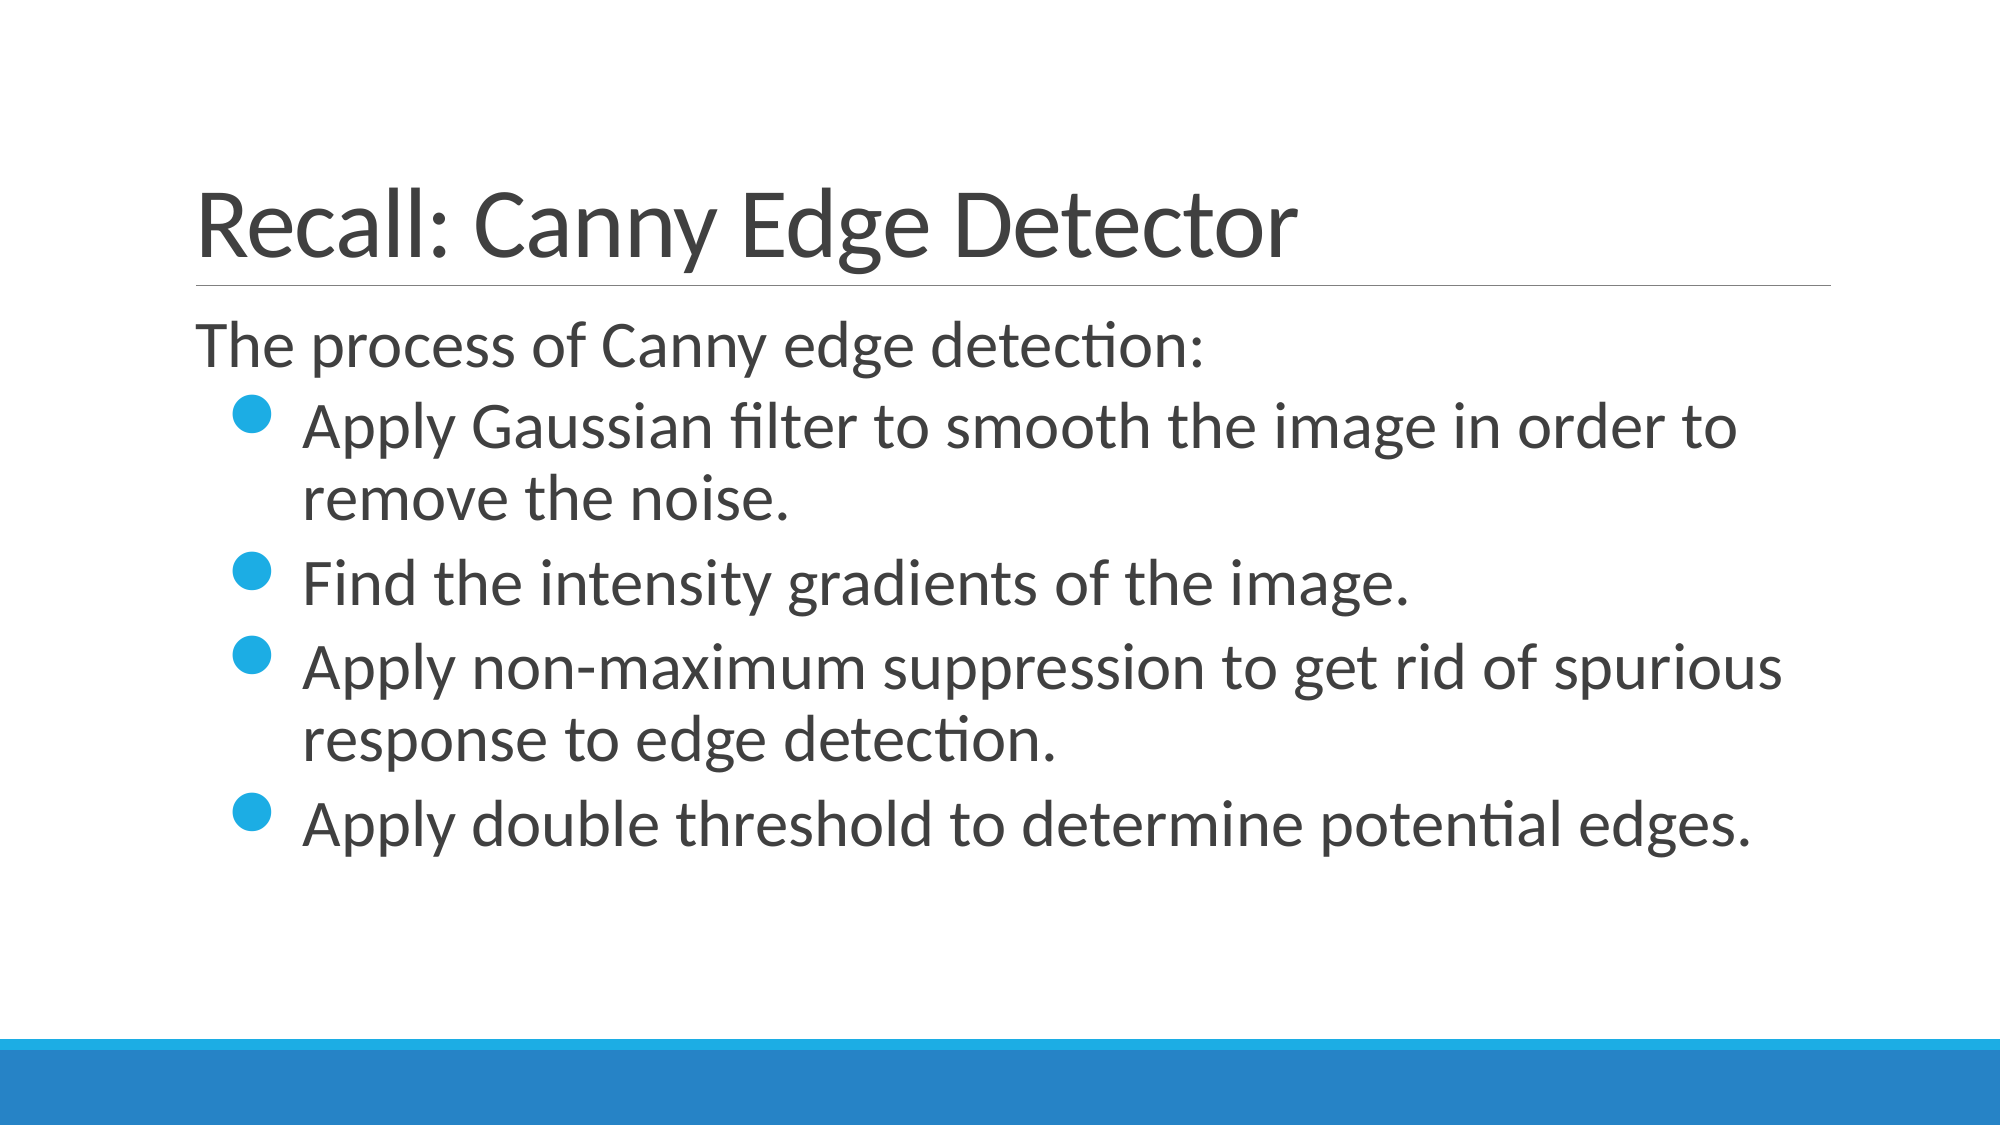

# Recall: Canny Edge Detector
The process of Canny edge detection:
Apply Gaussian filter to smooth the image in order to remove the noise.
Find the intensity gradients of the image.
Apply non-maximum suppression to get rid of spurious response to edge detection.
Apply double threshold to determine potential edges.